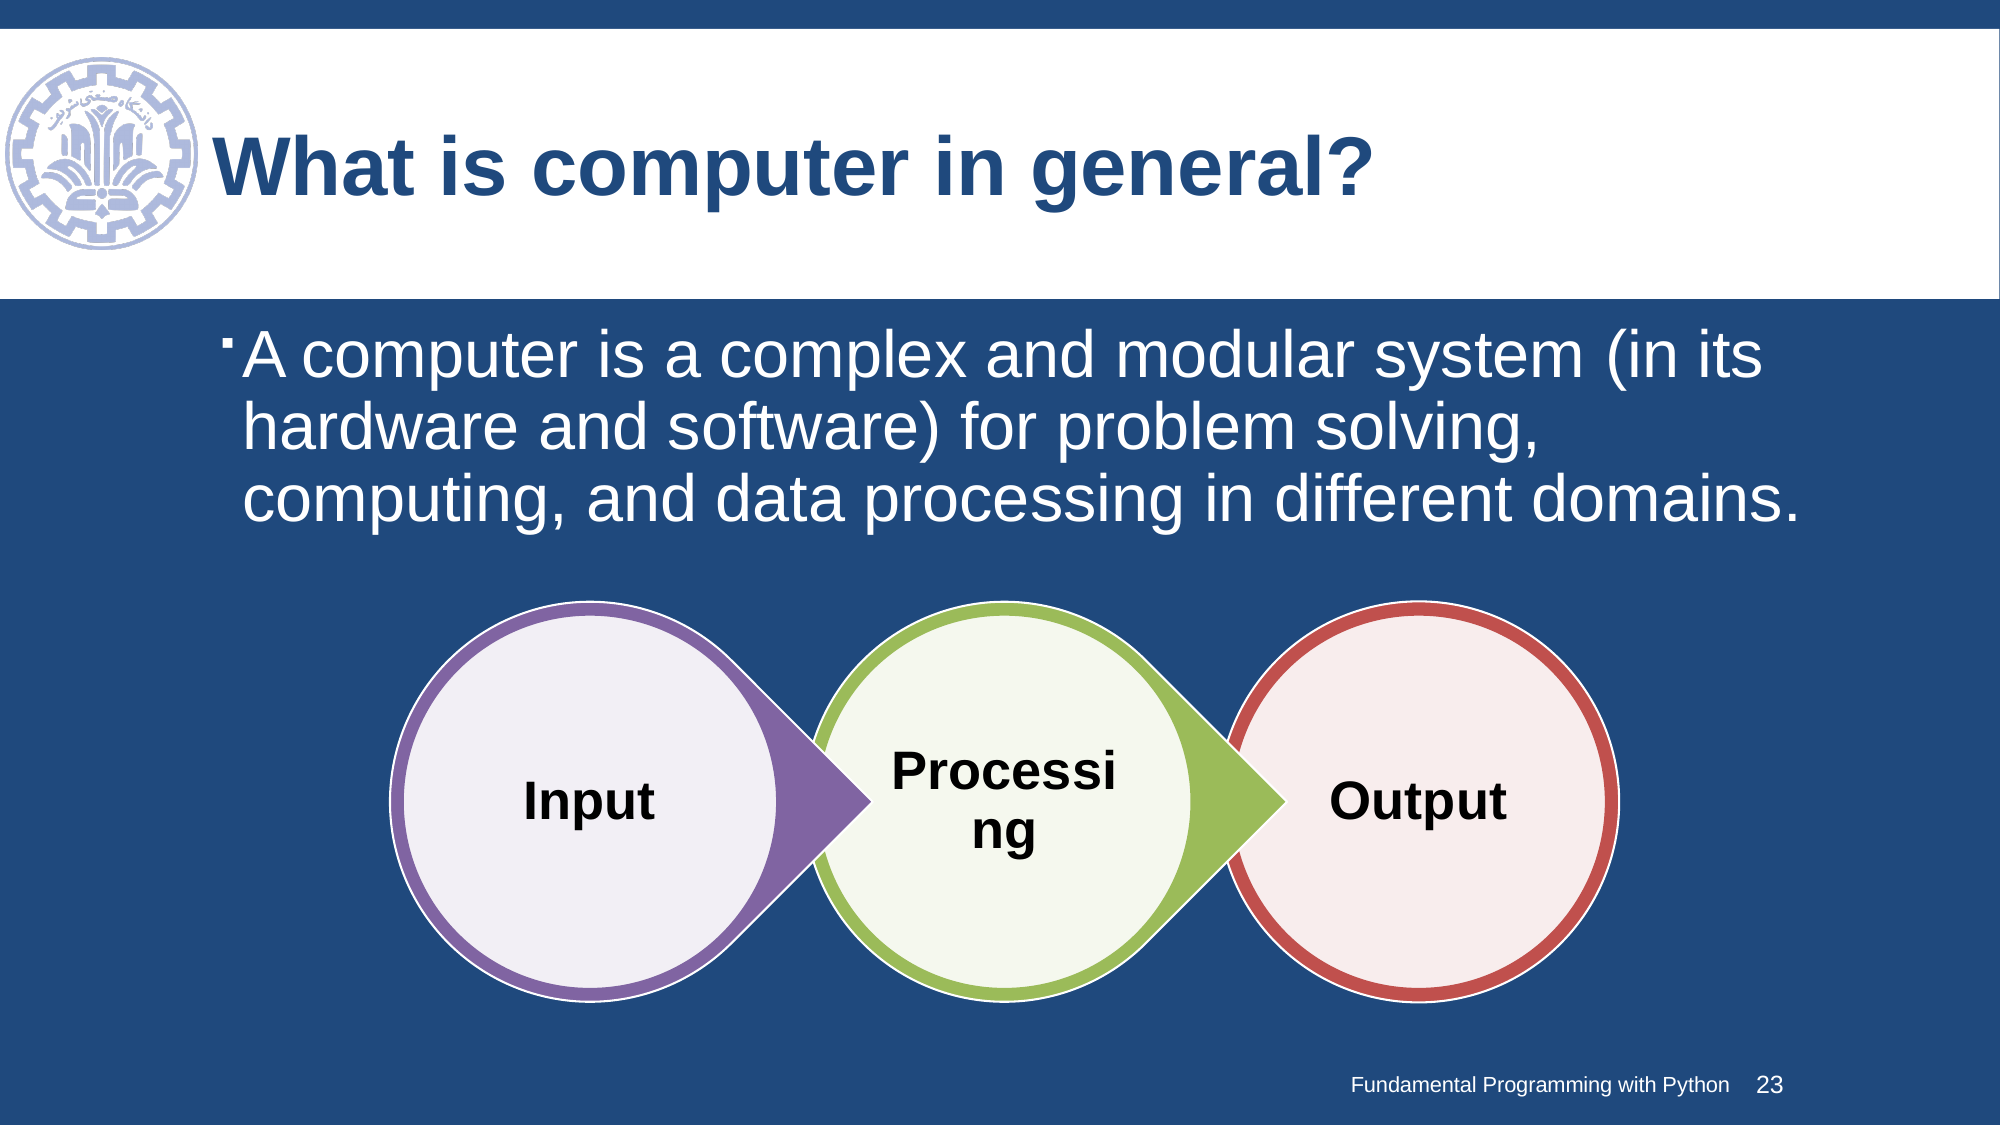

# What is computer in general?
A computer is a complex and modular system (in its hardware and software) for problem solving, computing, and data processing in different domains.
Output
Processing
Input
Fundamental Programming with Python
23